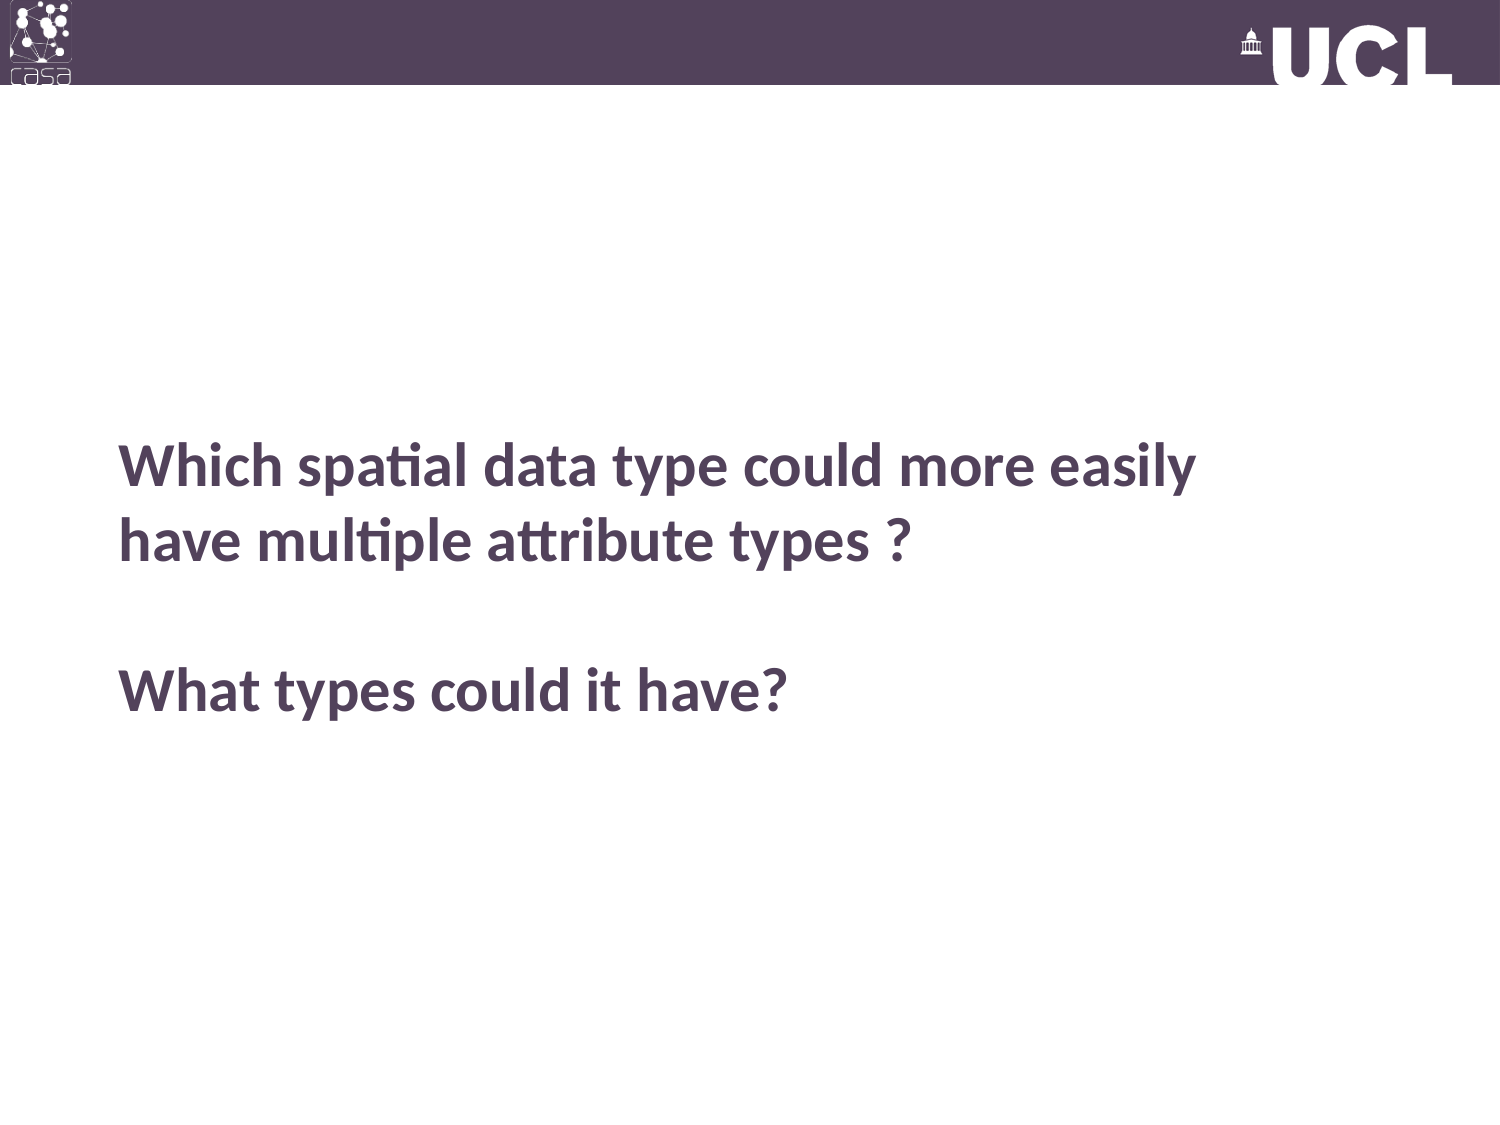

Which spatial data type could more easily have multiple attribute types ?

What types could it have?